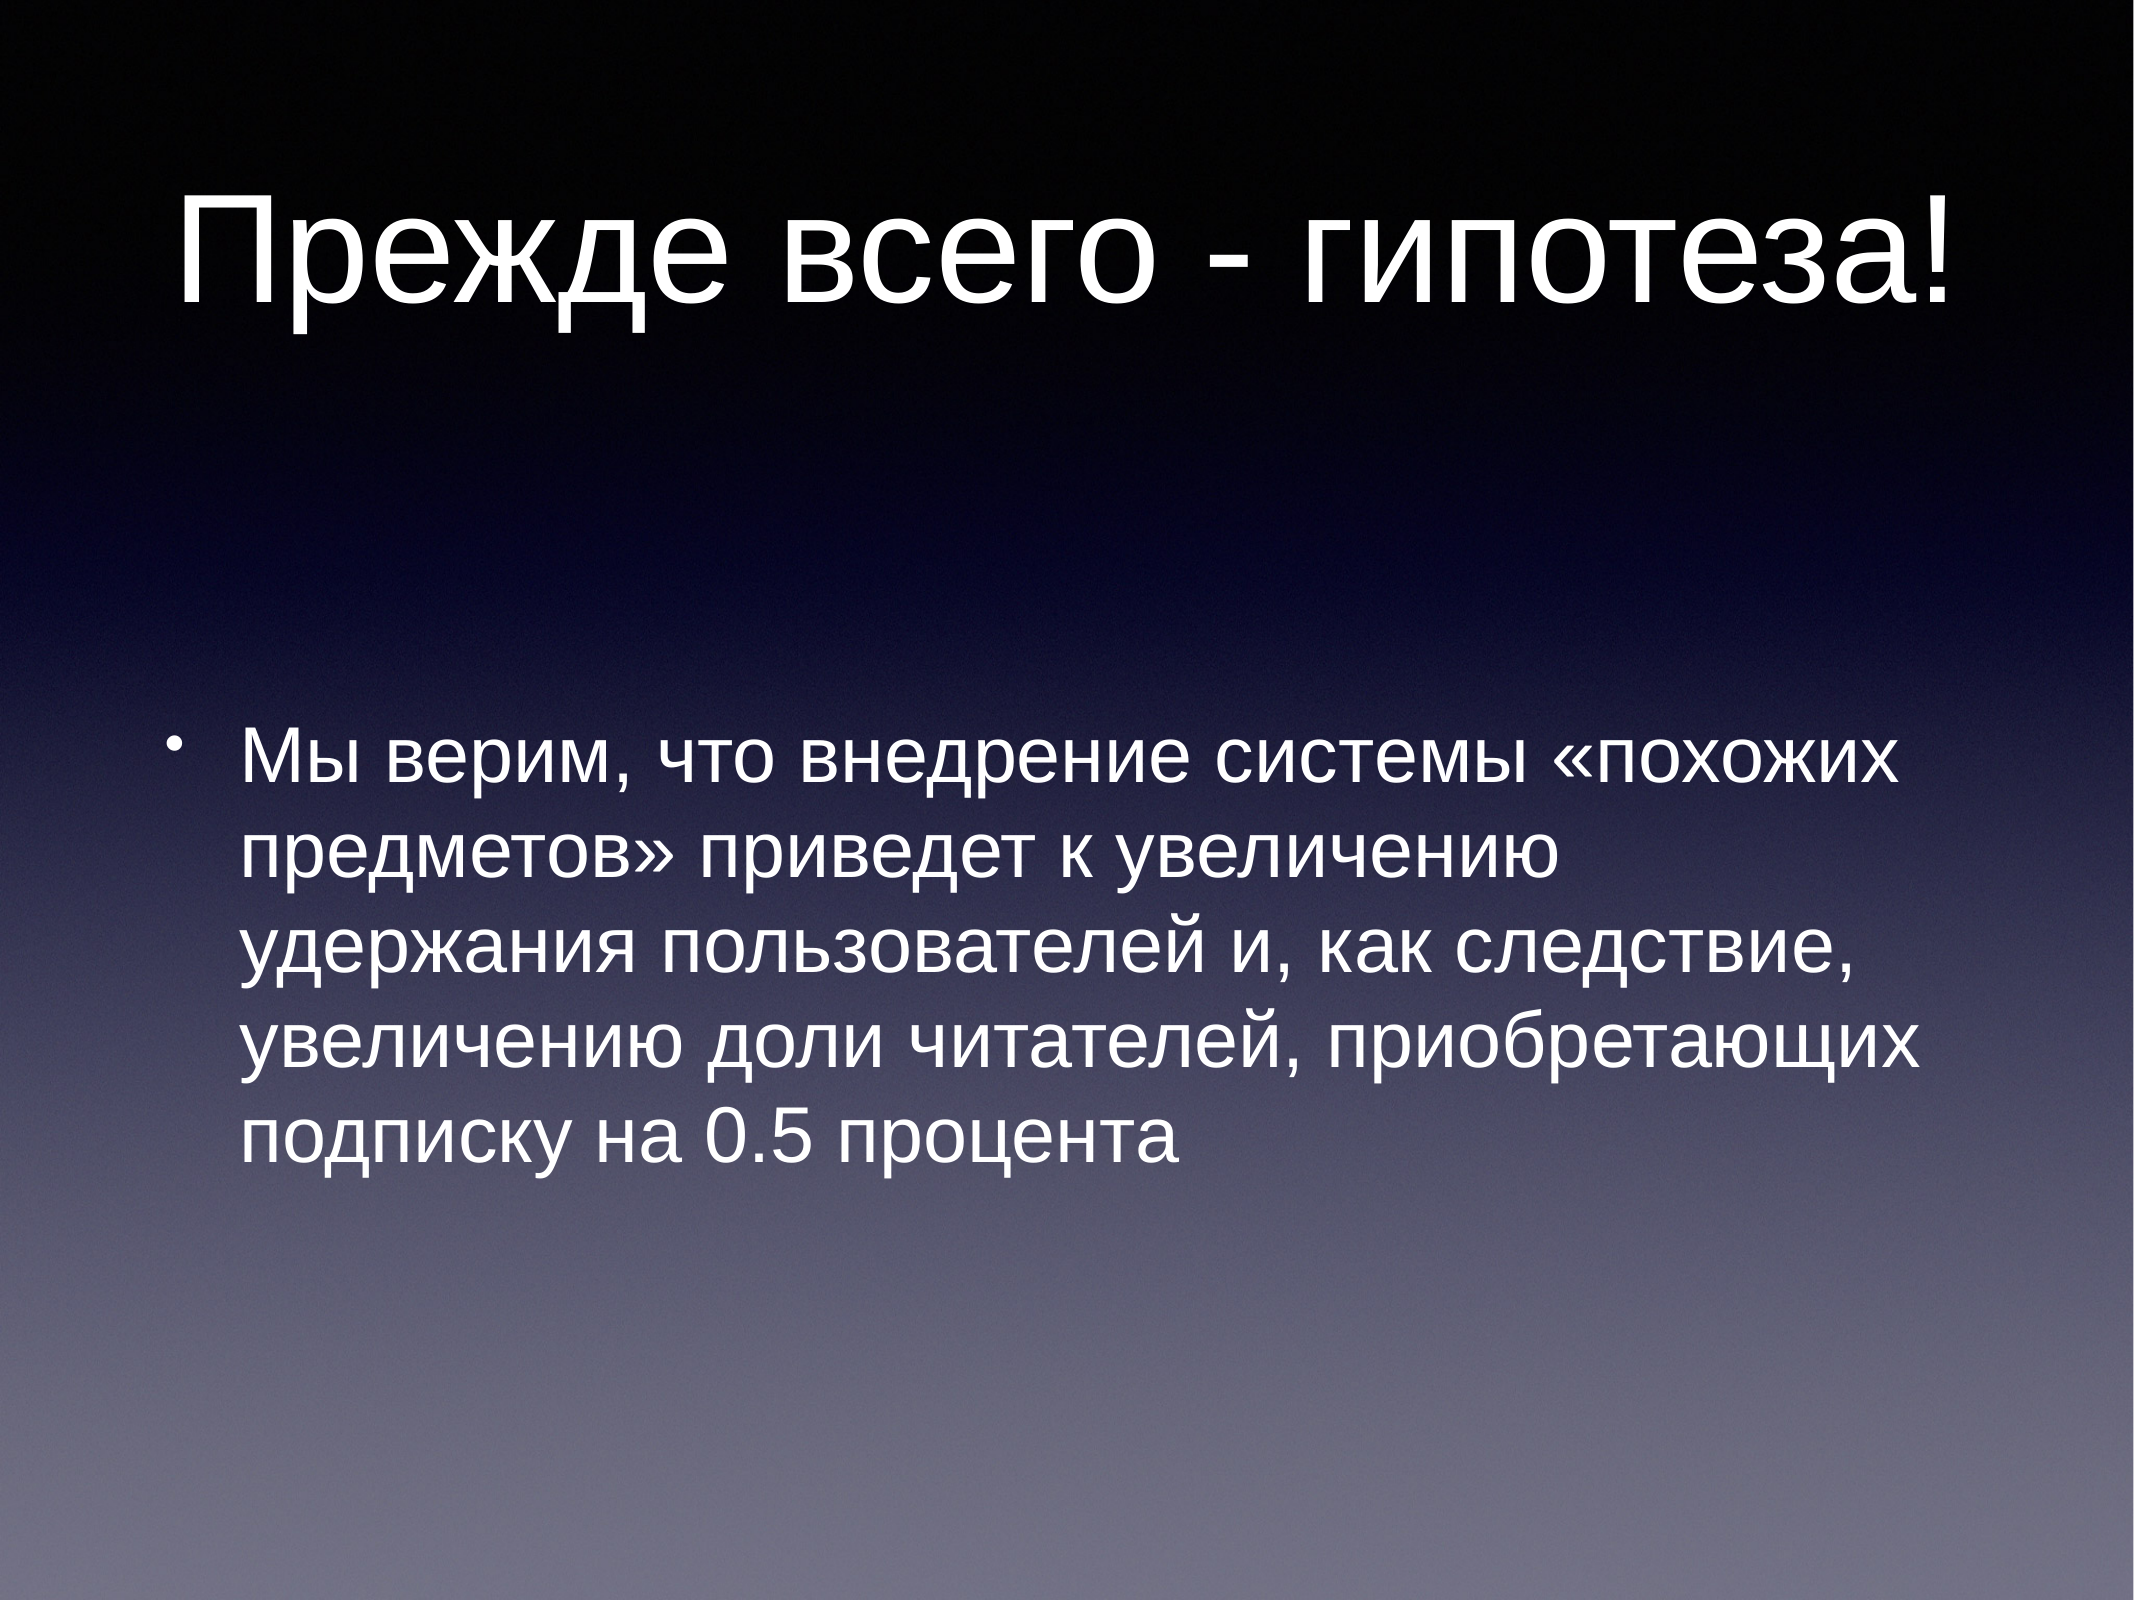

# Прежде всего - гипотеза!
Мы верим, что внедрение системы «похожих предметов» приведет к увеличению удержания пользователей и, как следствие, увеличению доли читателей, приобретающих подписку на 0.5 процента